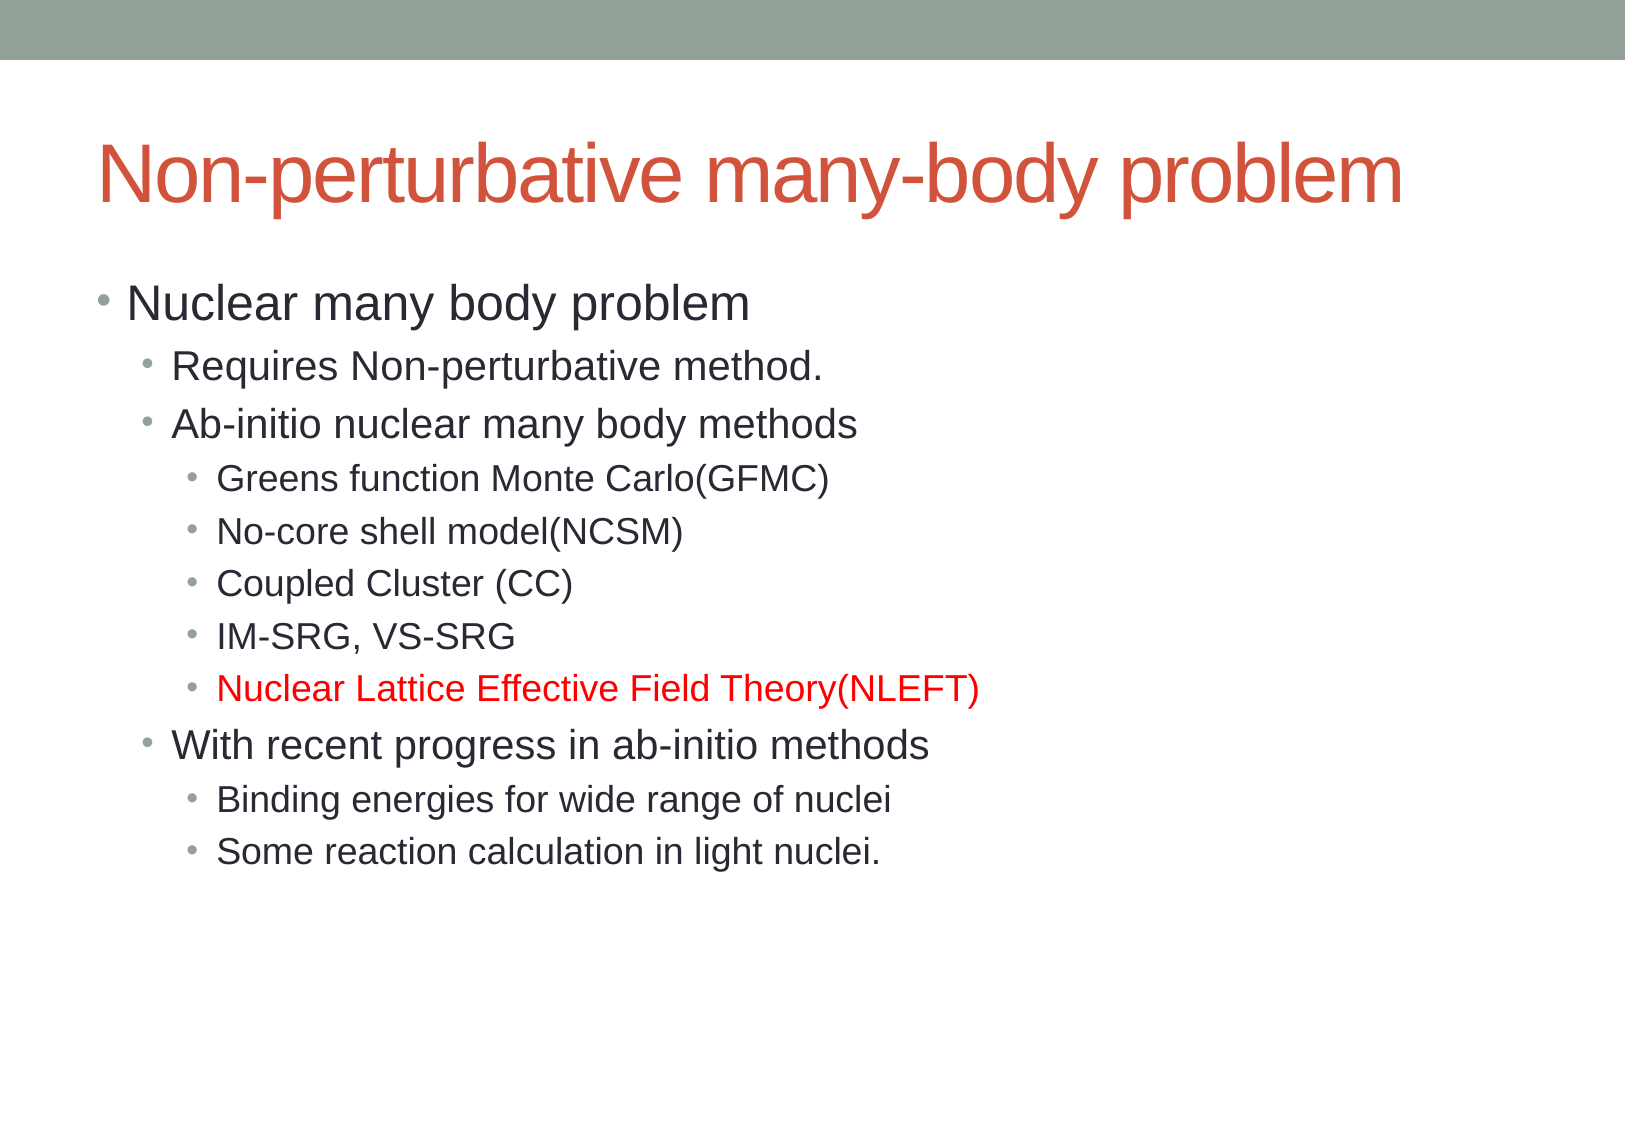

# Non-perturbative many-body problem
Nuclear many body problem
Requires Non-perturbative method.
Ab-initio nuclear many body methods
Greens function Monte Carlo(GFMC)
No-core shell model(NCSM)
Coupled Cluster (CC)
IM-SRG, VS-SRG
Nuclear Lattice Effective Field Theory(NLEFT)
With recent progress in ab-initio methods
Binding energies for wide range of nuclei
Some reaction calculation in light nuclei.